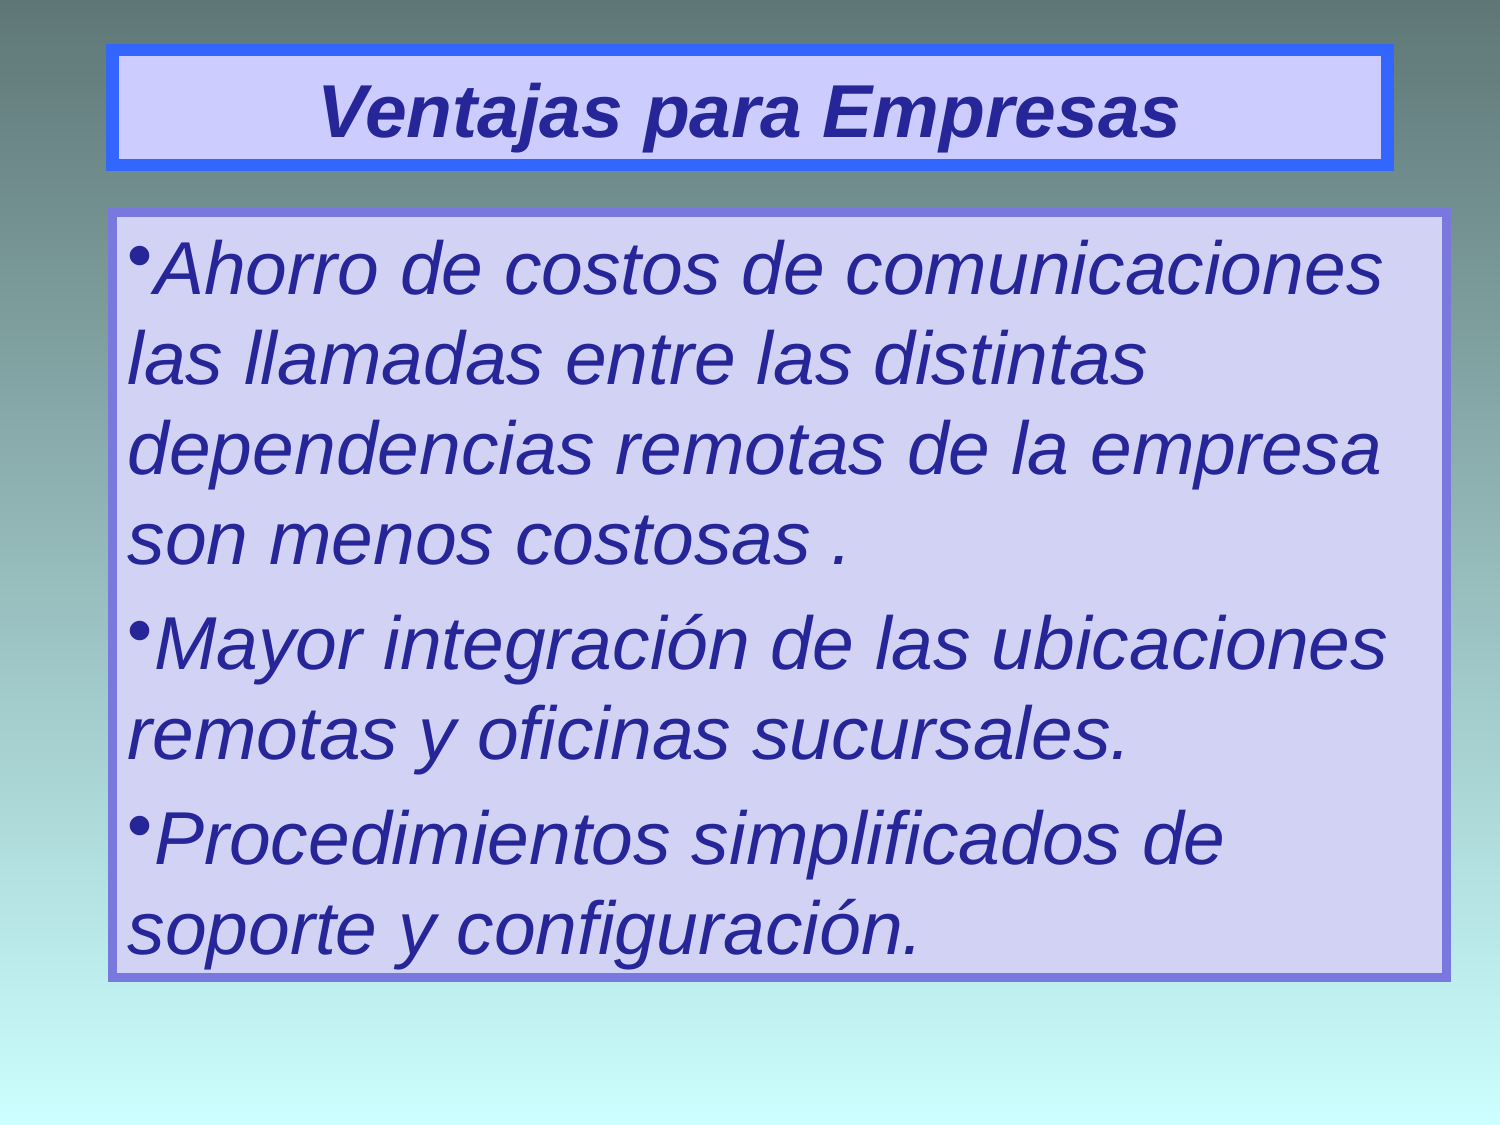

# Ventajas para Empresas
Ahorro de costos de comunicaciones las llamadas entre las distintas dependencias remotas de la empresa son menos costosas .
Mayor integración de las ubicaciones remotas y oficinas sucursales.
Procedimientos simplificados de soporte y configuración.